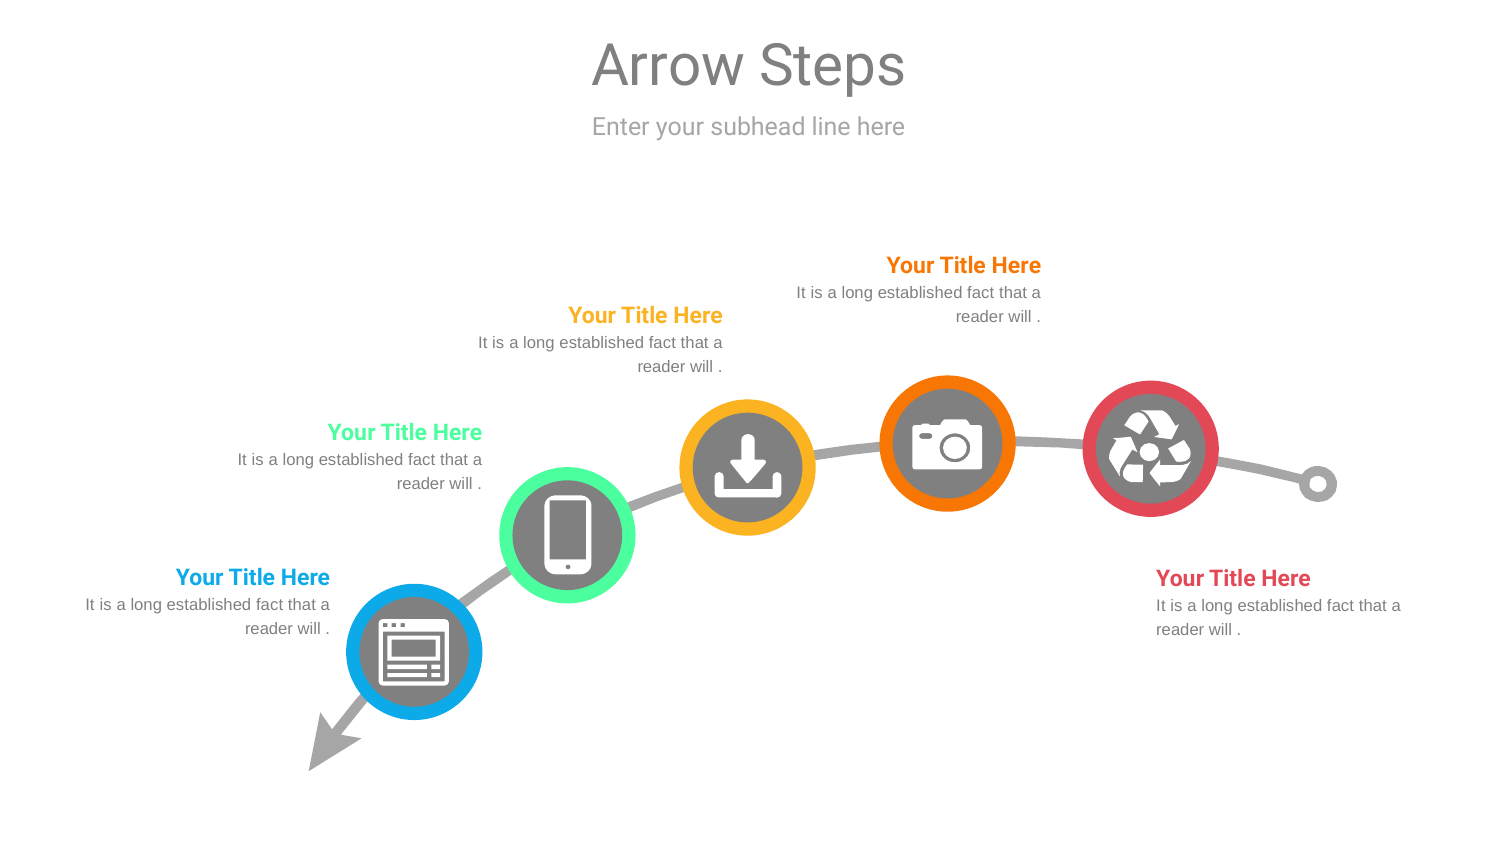

# Arrow Steps
Enter your subhead line here
Your Title Here
It is a long established fact that a reader will .
Your Title Here
It is a long established fact that a reader will .

Your Title Here
It is a long established fact that a reader will .

Your Title Here
It is a long established fact that a reader will .
Your Title Here
It is a long established fact that a reader will .